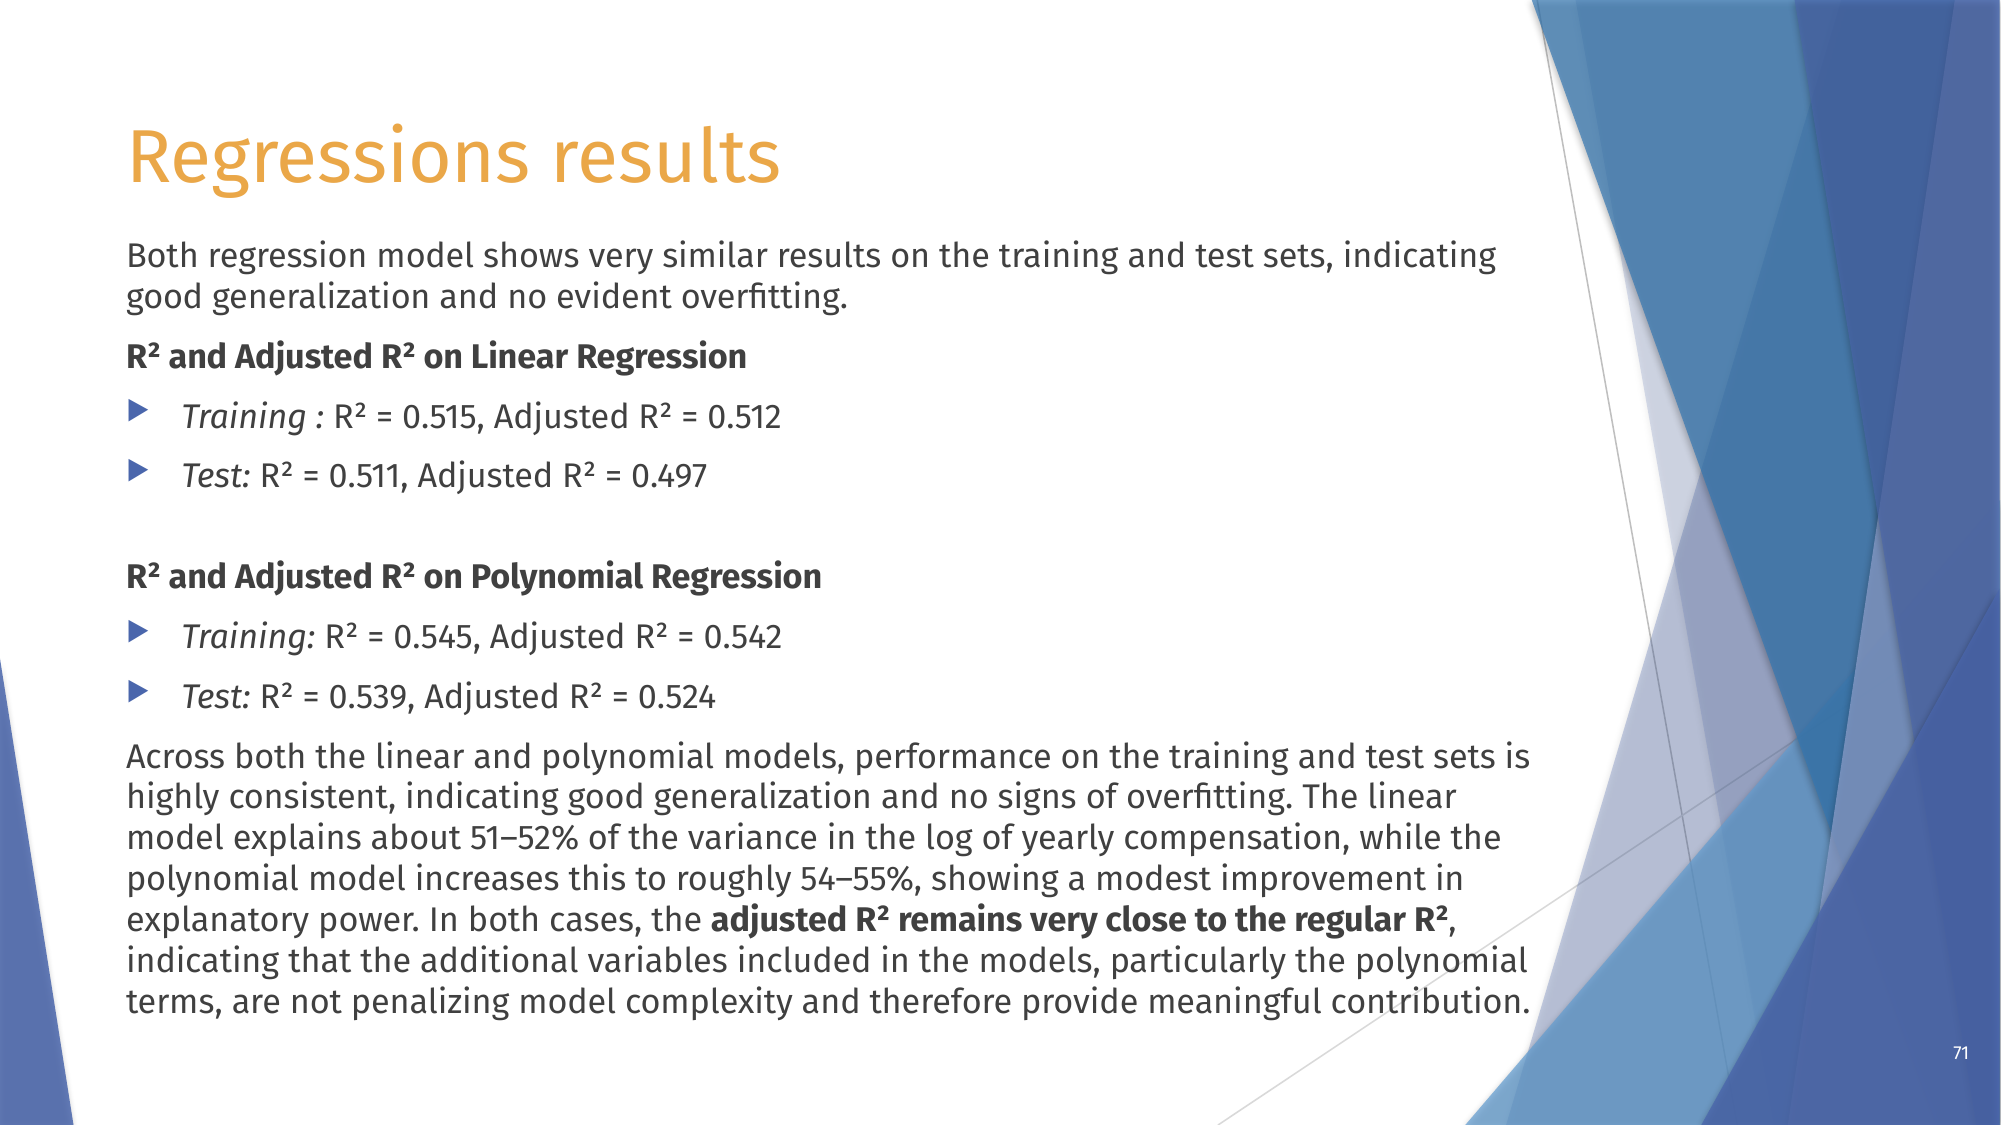

# Regressions results
Both regression model shows very similar results on the training and test sets, indicating good generalization and no evident overfitting.
R² and Adjusted R² on Linear Regression
Training : R² = 0.515, Adjusted R² = 0.512
Test: R² = 0.511, Adjusted R² = 0.497
R² and Adjusted R² on Polynomial Regression
Training: R² = 0.545, Adjusted R² = 0.542
Test: R² = 0.539, Adjusted R² = 0.524
Across both the linear and polynomial models, performance on the training and test sets is highly consistent, indicating good generalization and no signs of overfitting. The linear model explains about 51–52% of the variance in the log of yearly compensation, while the polynomial model increases this to roughly 54–55%, showing a modest improvement in explanatory power. In both cases, the adjusted R² remains very close to the regular R², indicating that the additional variables included in the models, particularly the polynomial terms, are not penalizing model complexity and therefore provide meaningful contribution.

71